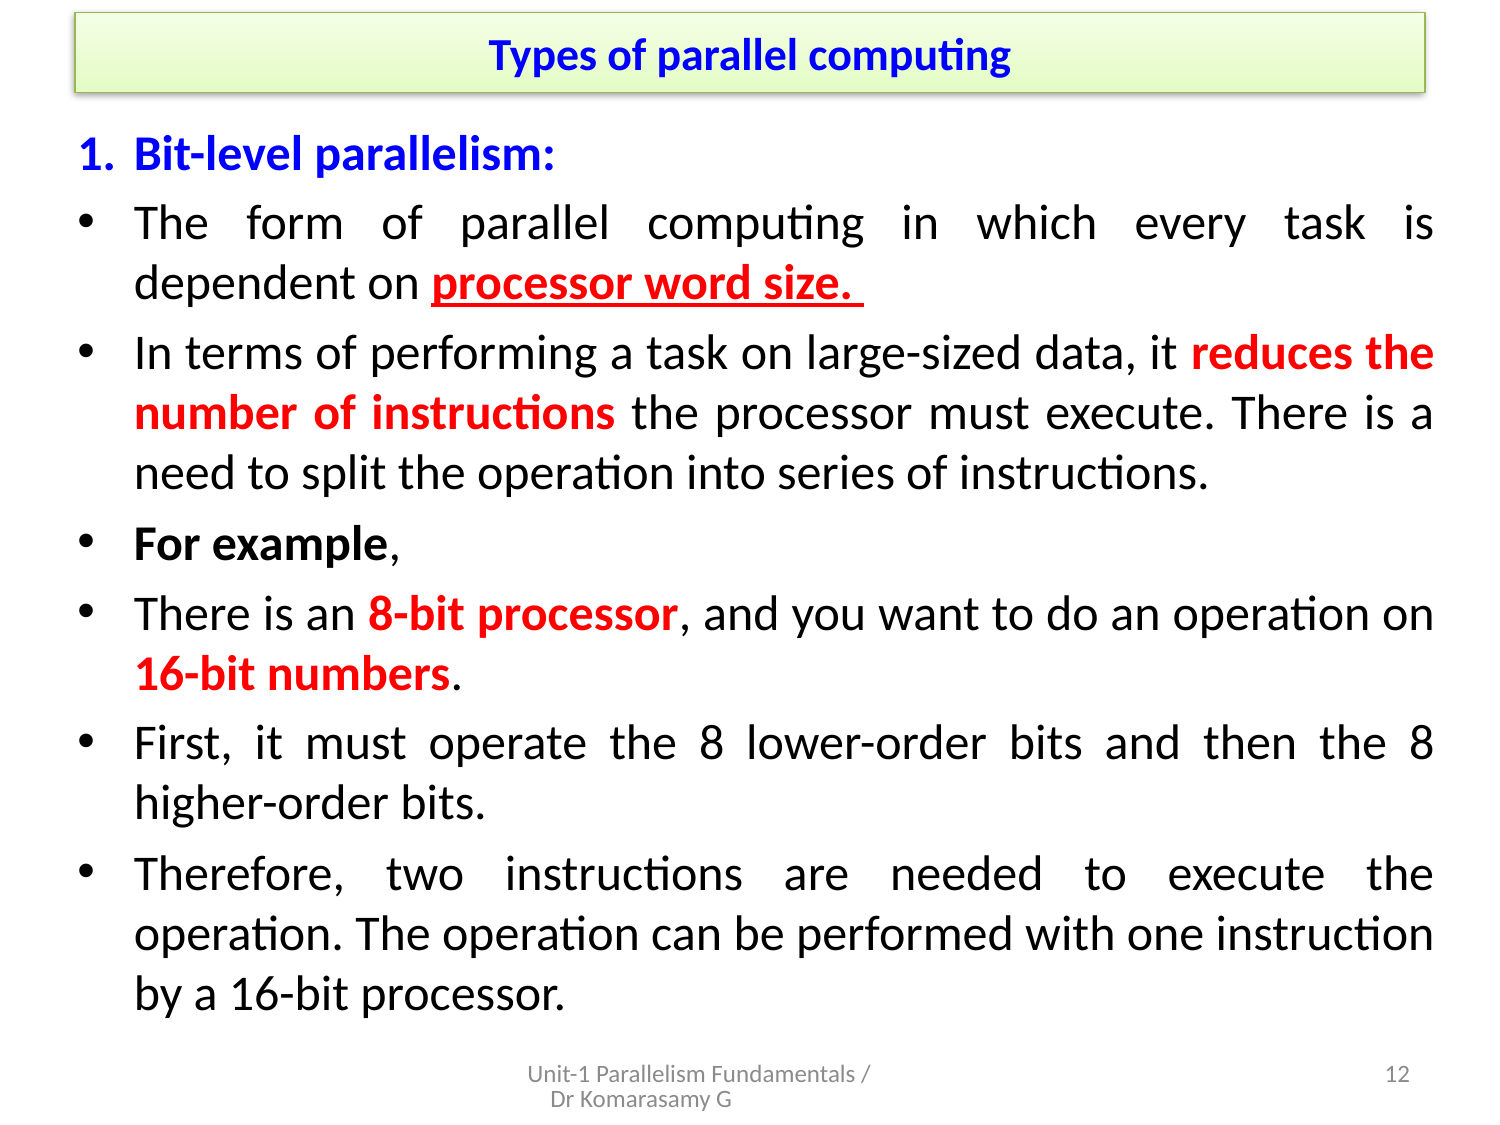

# Types of parallel computing
1. 	Bit-level parallelism:
The form of parallel computing in which every task is dependent on processor word size.
In terms of performing a task on large-sized data, it reduces the number of instructions the processor must execute. There is a need to split the operation into series of instructions.
For example,
There is an 8-bit processor, and you want to do an operation on 16-bit numbers.
First, it must operate the 8 lower-order bits and then the 8 higher-order bits.
Therefore, two instructions are needed to execute the operation. The operation can be performed with one instruction by a 16-bit processor.
Unit-1 Parallelism Fundamentals /                     Dr Komarasamy G
12